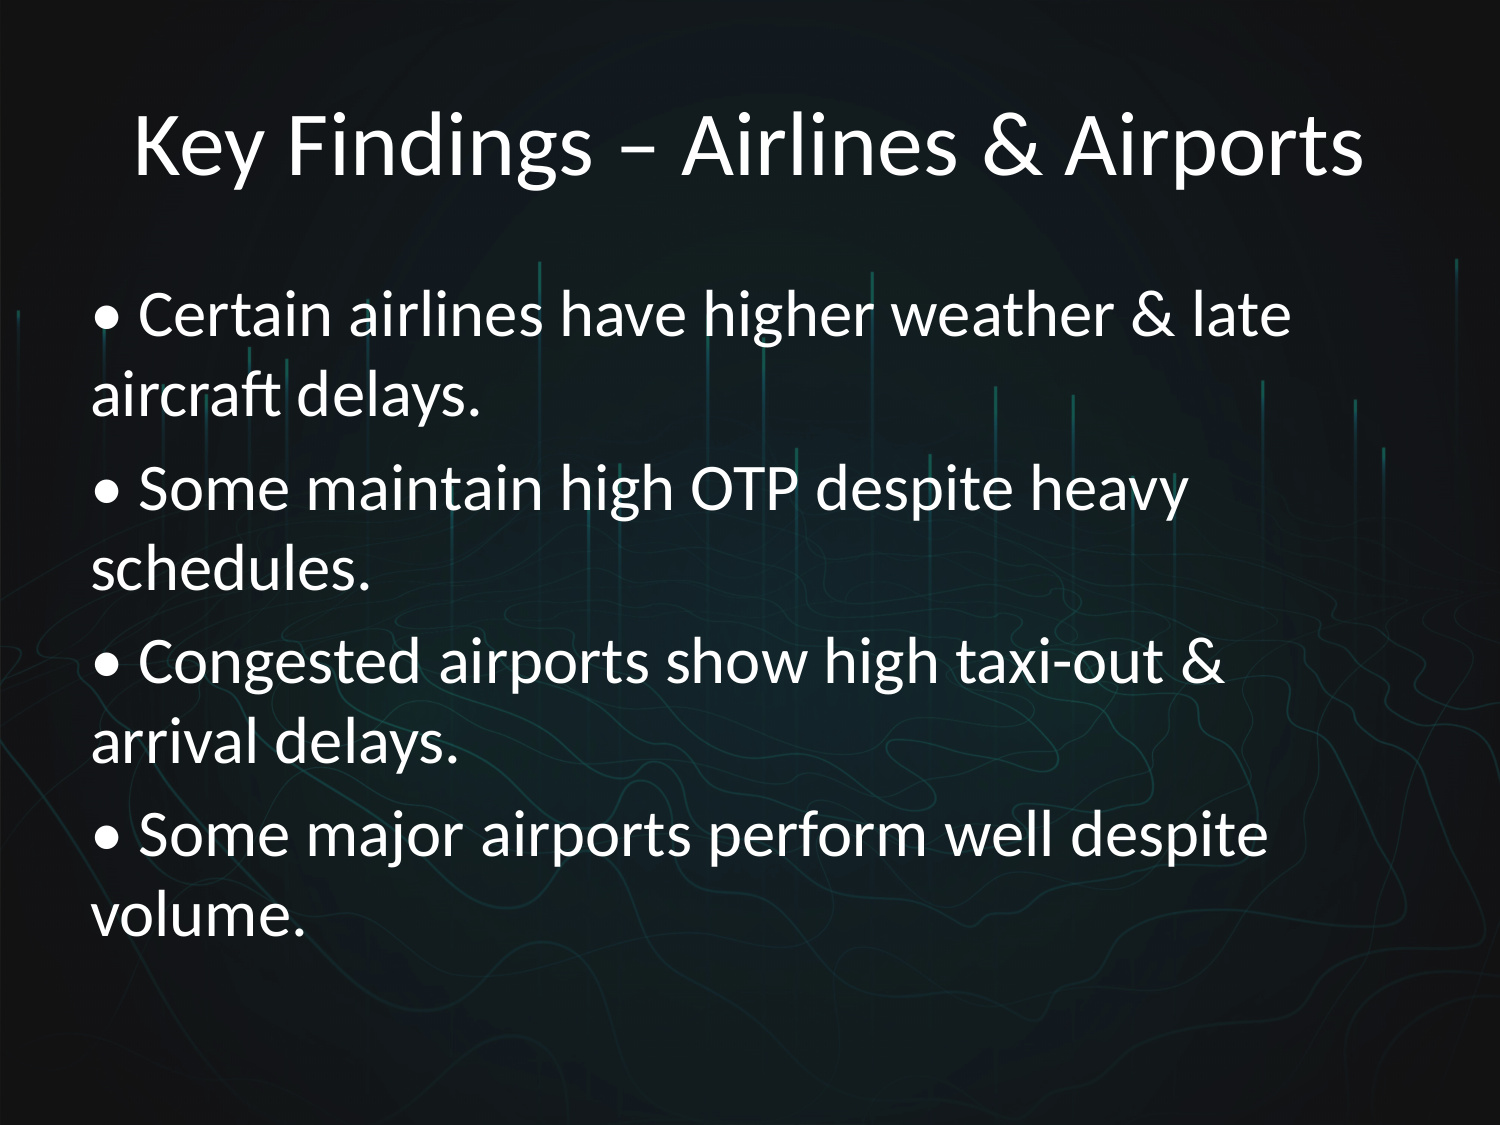

# Key Findings – Airlines & Airports
• Certain airlines have higher weather & late aircraft delays.
• Some maintain high OTP despite heavy schedules.
• Congested airports show high taxi-out & arrival delays.
• Some major airports perform well despite volume.